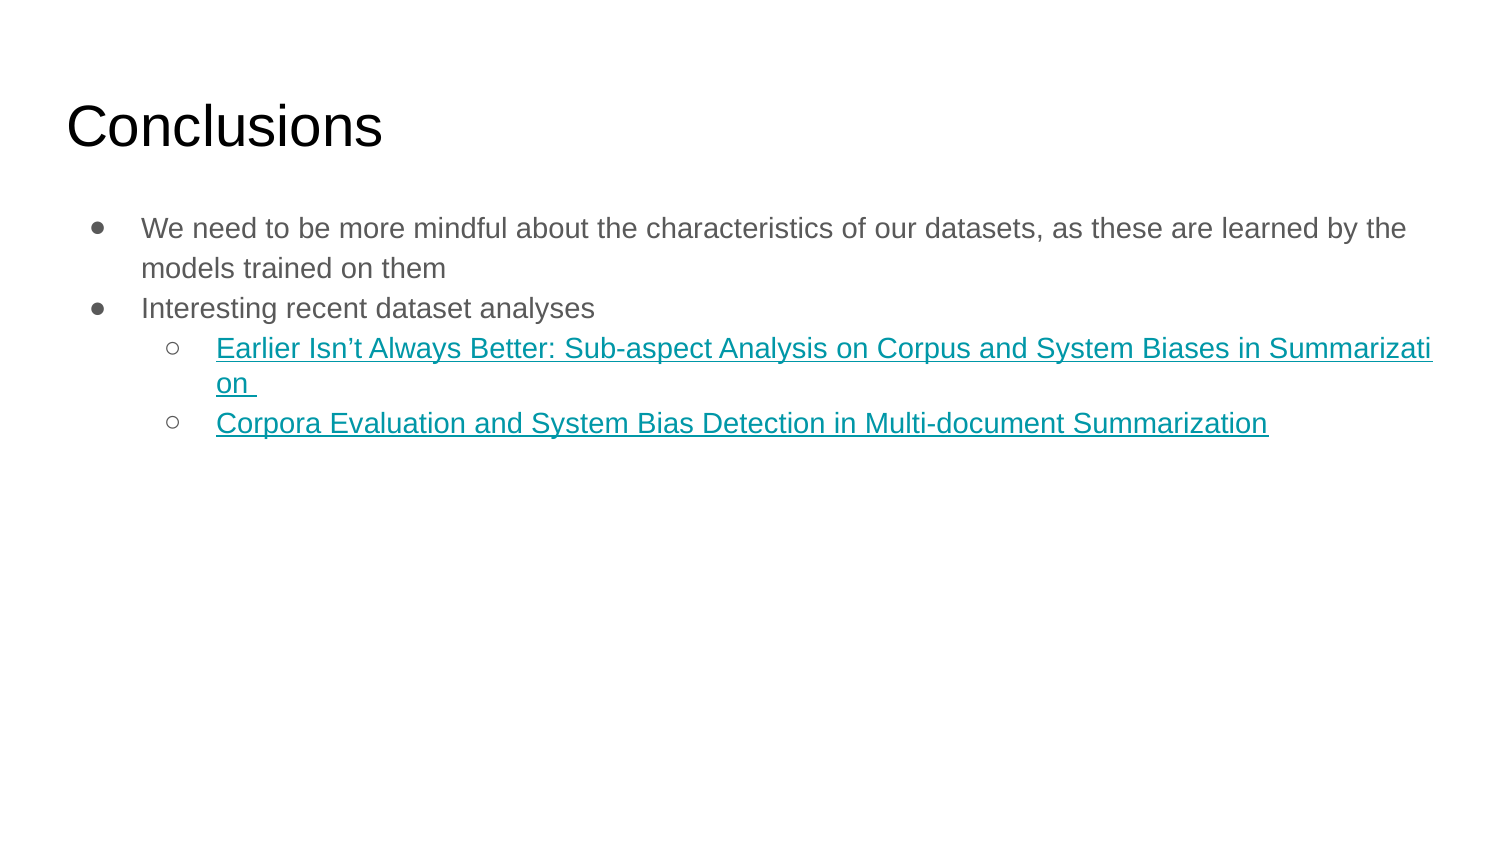

# Conclusions
We need to be more mindful about the characteristics of our datasets, as these are learned by the models trained on them
Interesting recent dataset analyses
Earlier Isn’t Always Better: Sub-aspect Analysis on Corpus and System Biases in Summarization
Corpora Evaluation and System Bias Detection in Multi-document Summarization